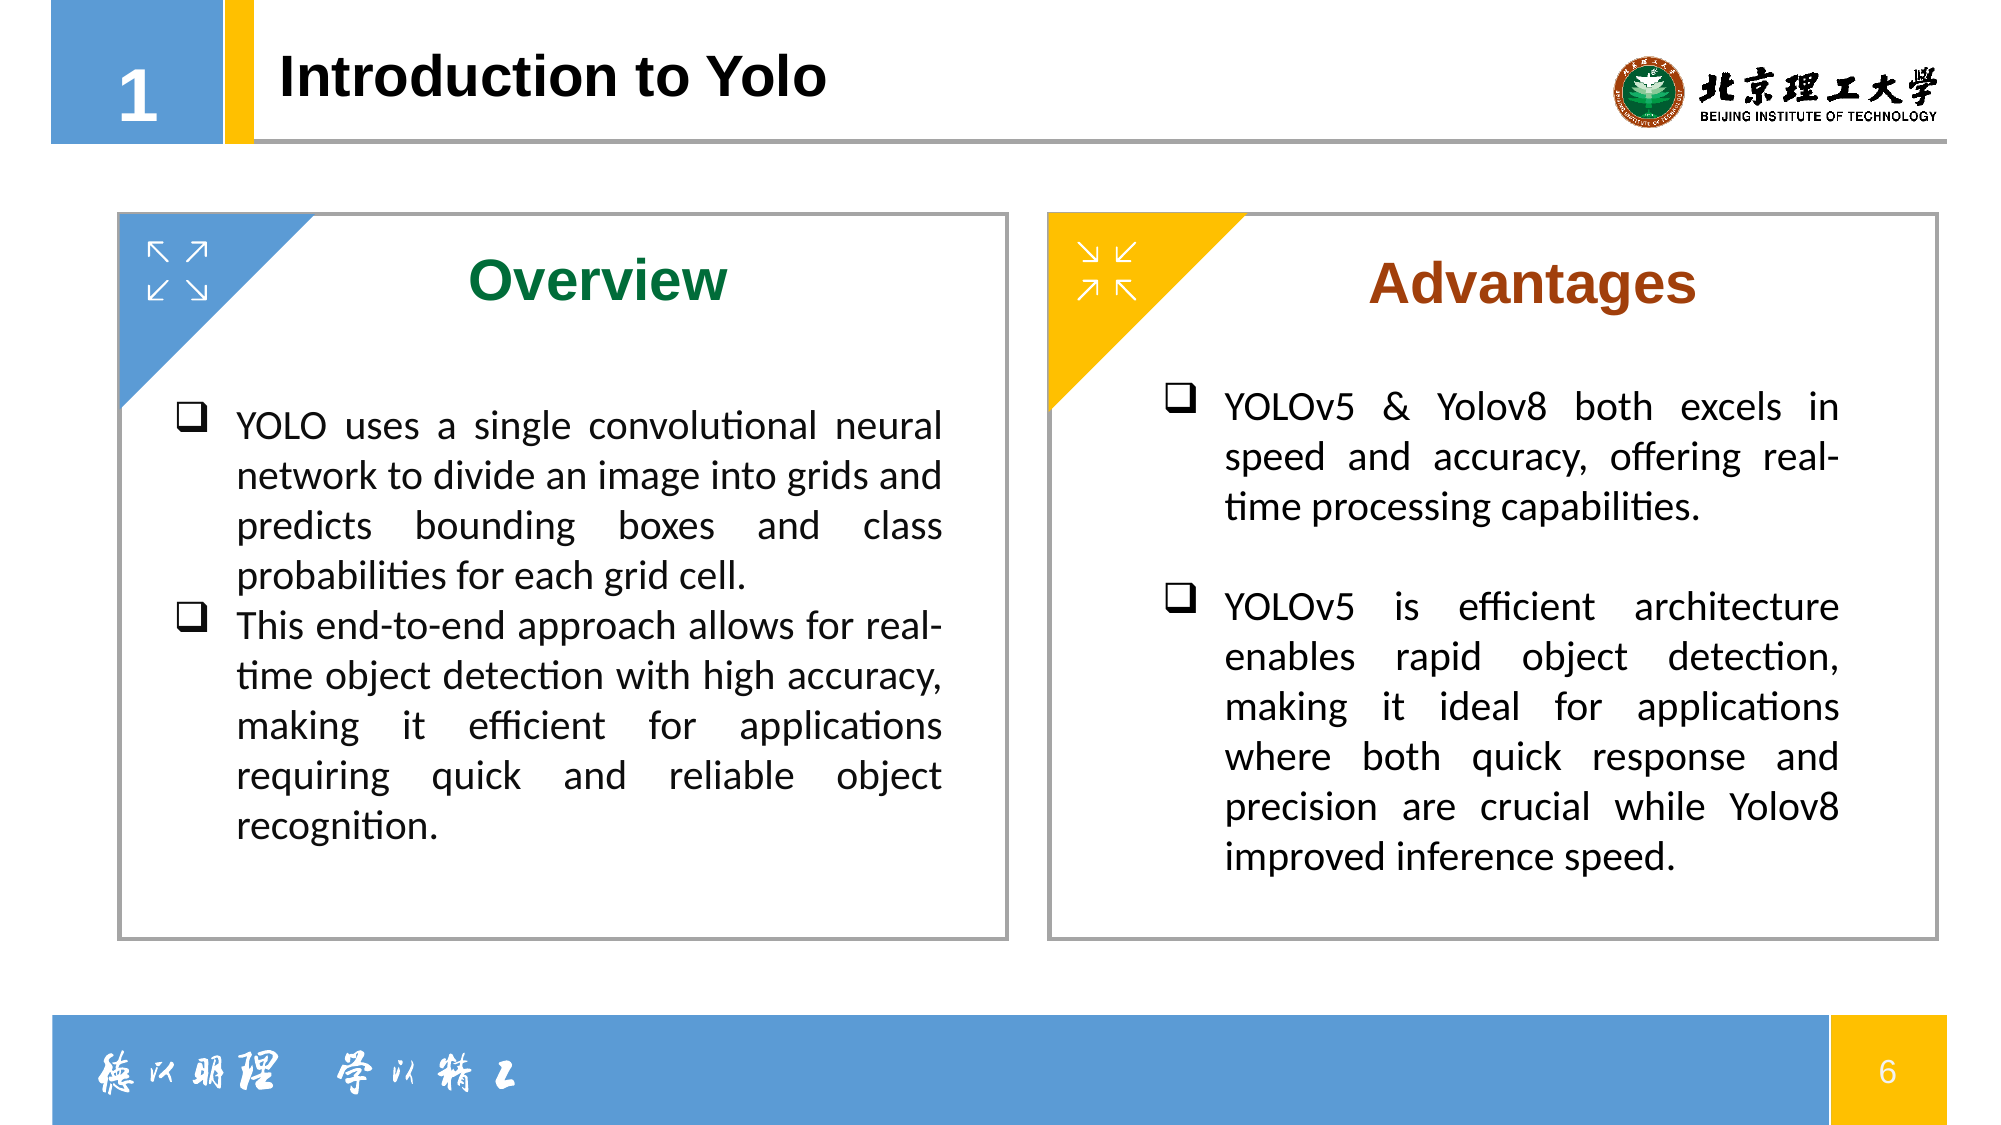

1
# Introduction to Yolo
Overview

Advantages

YOLOv5 & Yolov8 both excels in speed and accuracy, offering real-time processing capabilities.

YOLOv5 is efficient architecture enables rapid object detection, making it ideal for applications where both quick response and precision are crucial while Yolov8 improved inference speed.
YOLO uses a single convolutional neural network to divide an image into grids and predicts bounding boxes and class probabilities for each grid cell.
This end-to-end approach allows for real-time object detection with high accuracy, making it efficient for applications requiring quick and reliable object recognition.